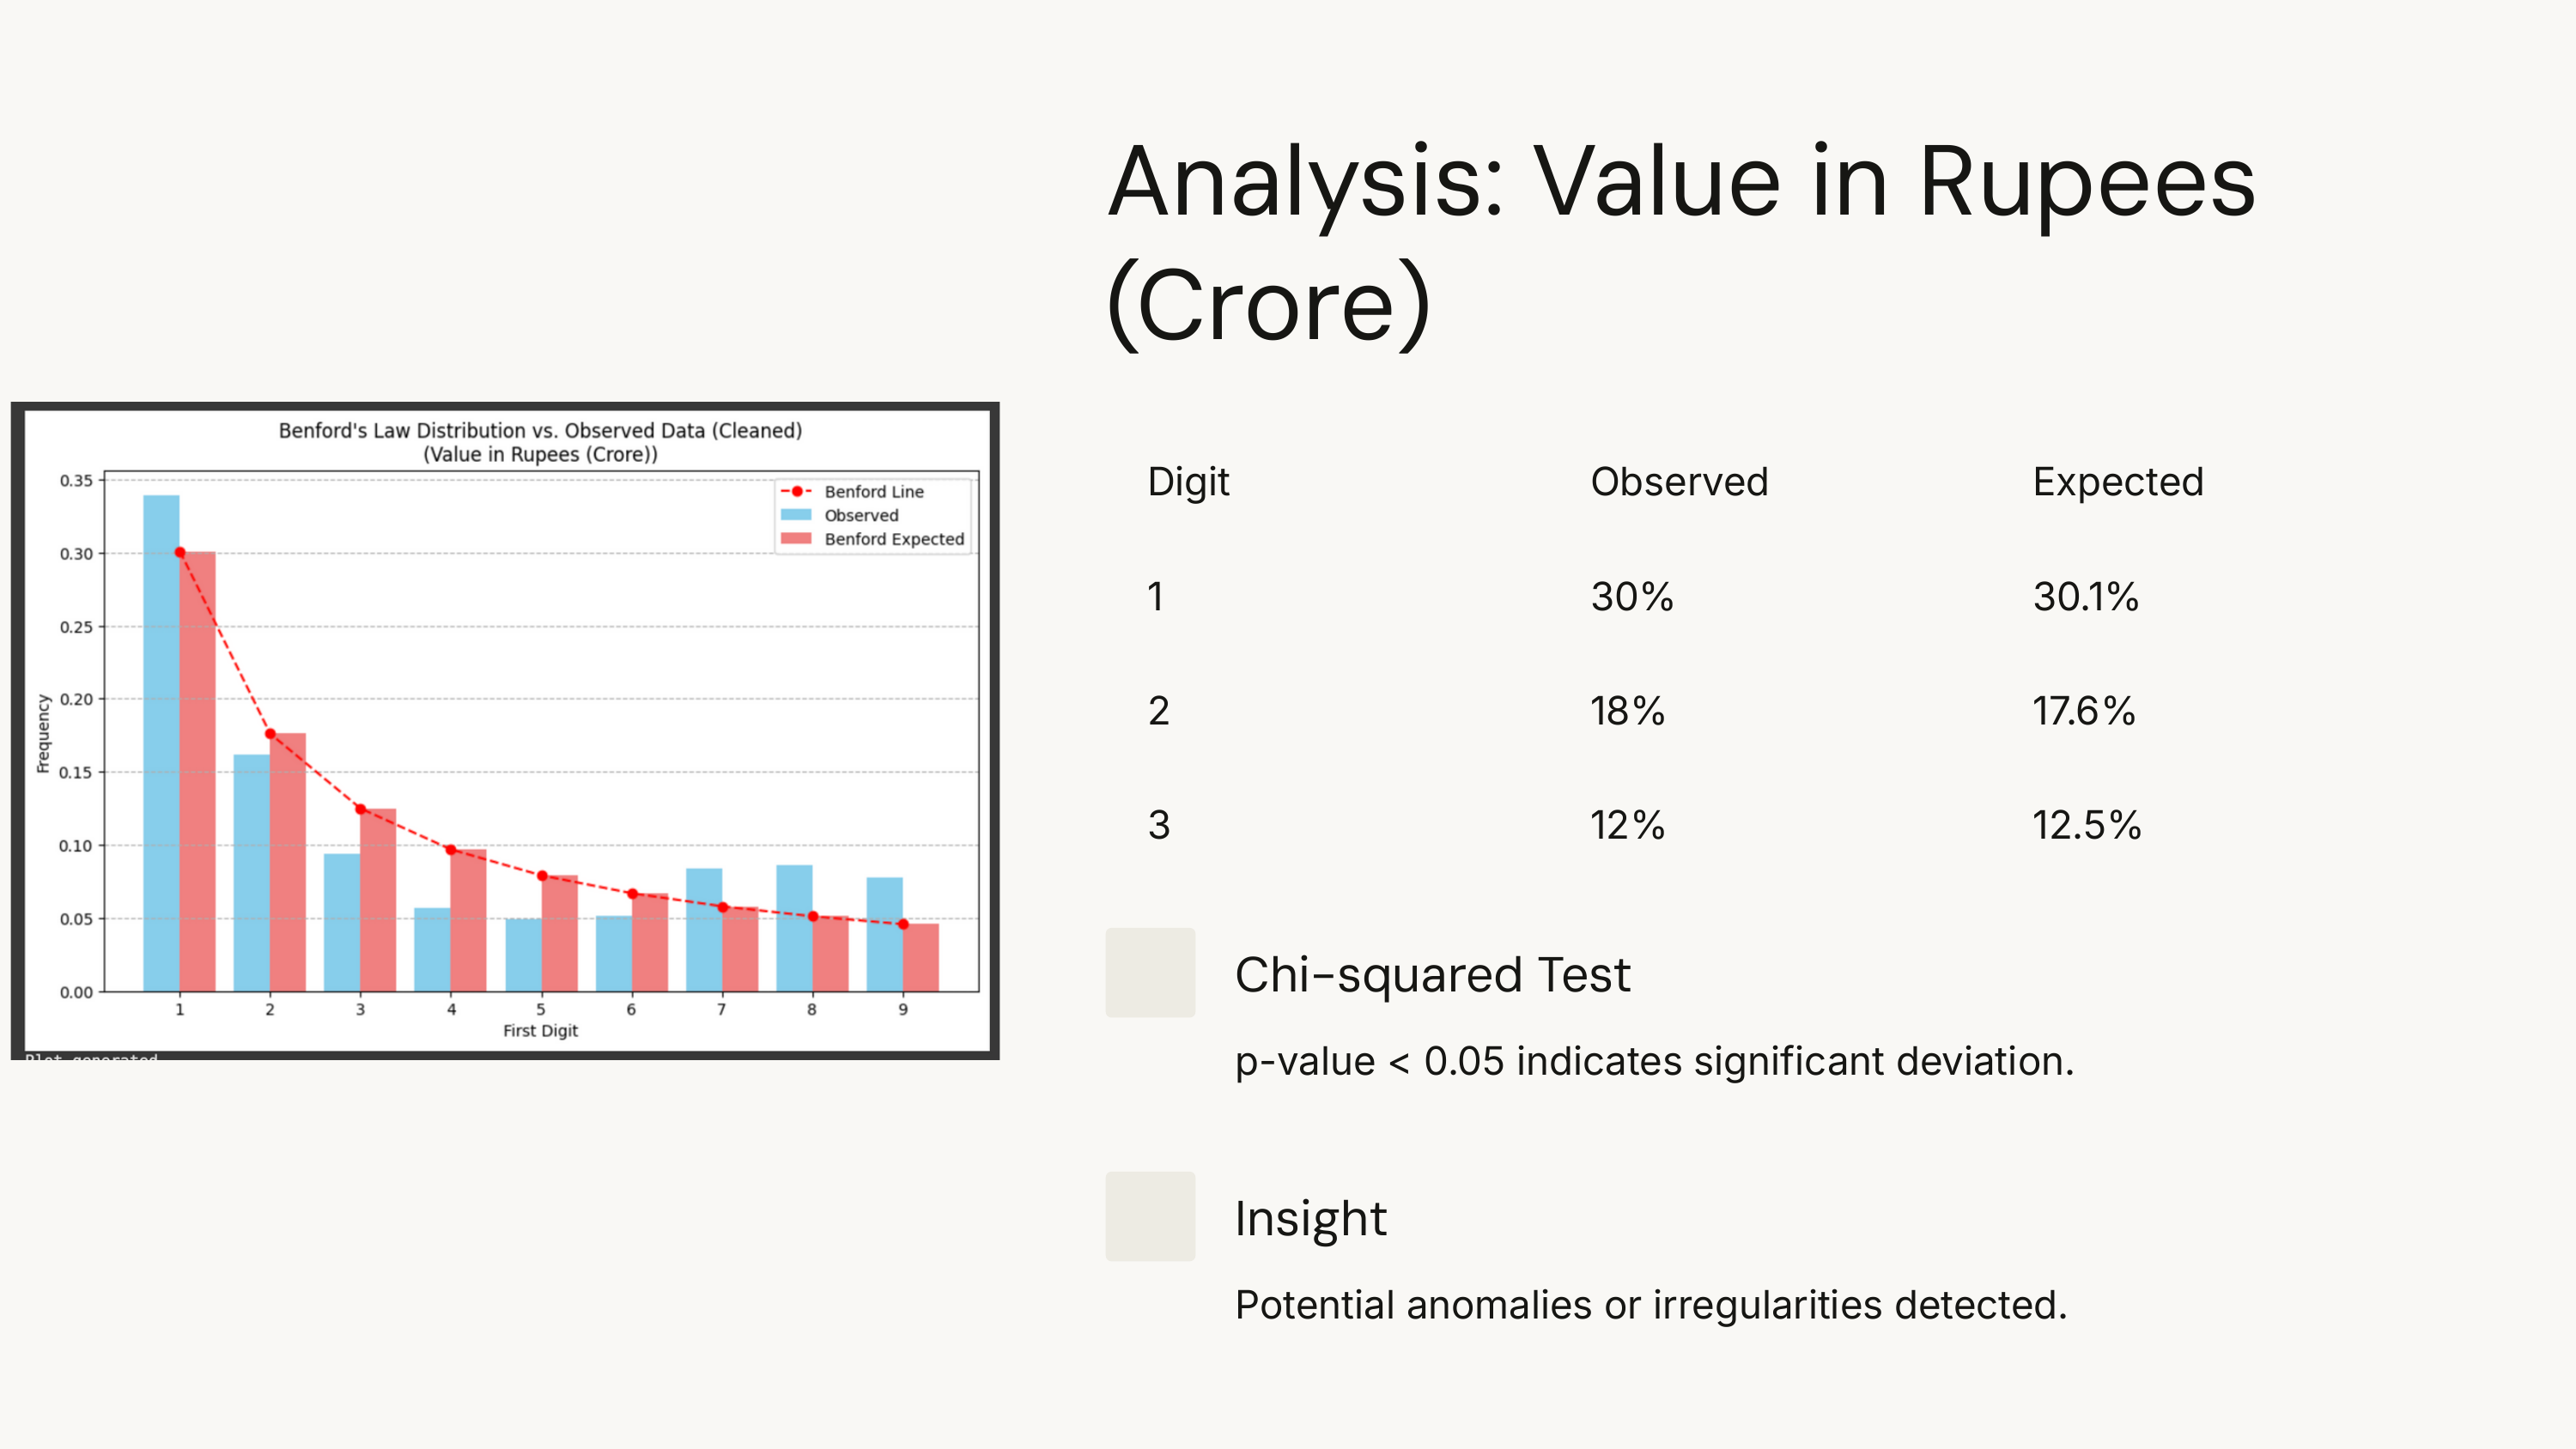

Analysis: Value in Rupees (Crore)

Digit

Observed

Expected

1

30%

30.1%

2

18%

17.6%

3

12%

12.5%

Chi-squared Test

p-value < 0.05 indicates significant deviation.

Insight

Potential anomalies or irregularities detected.